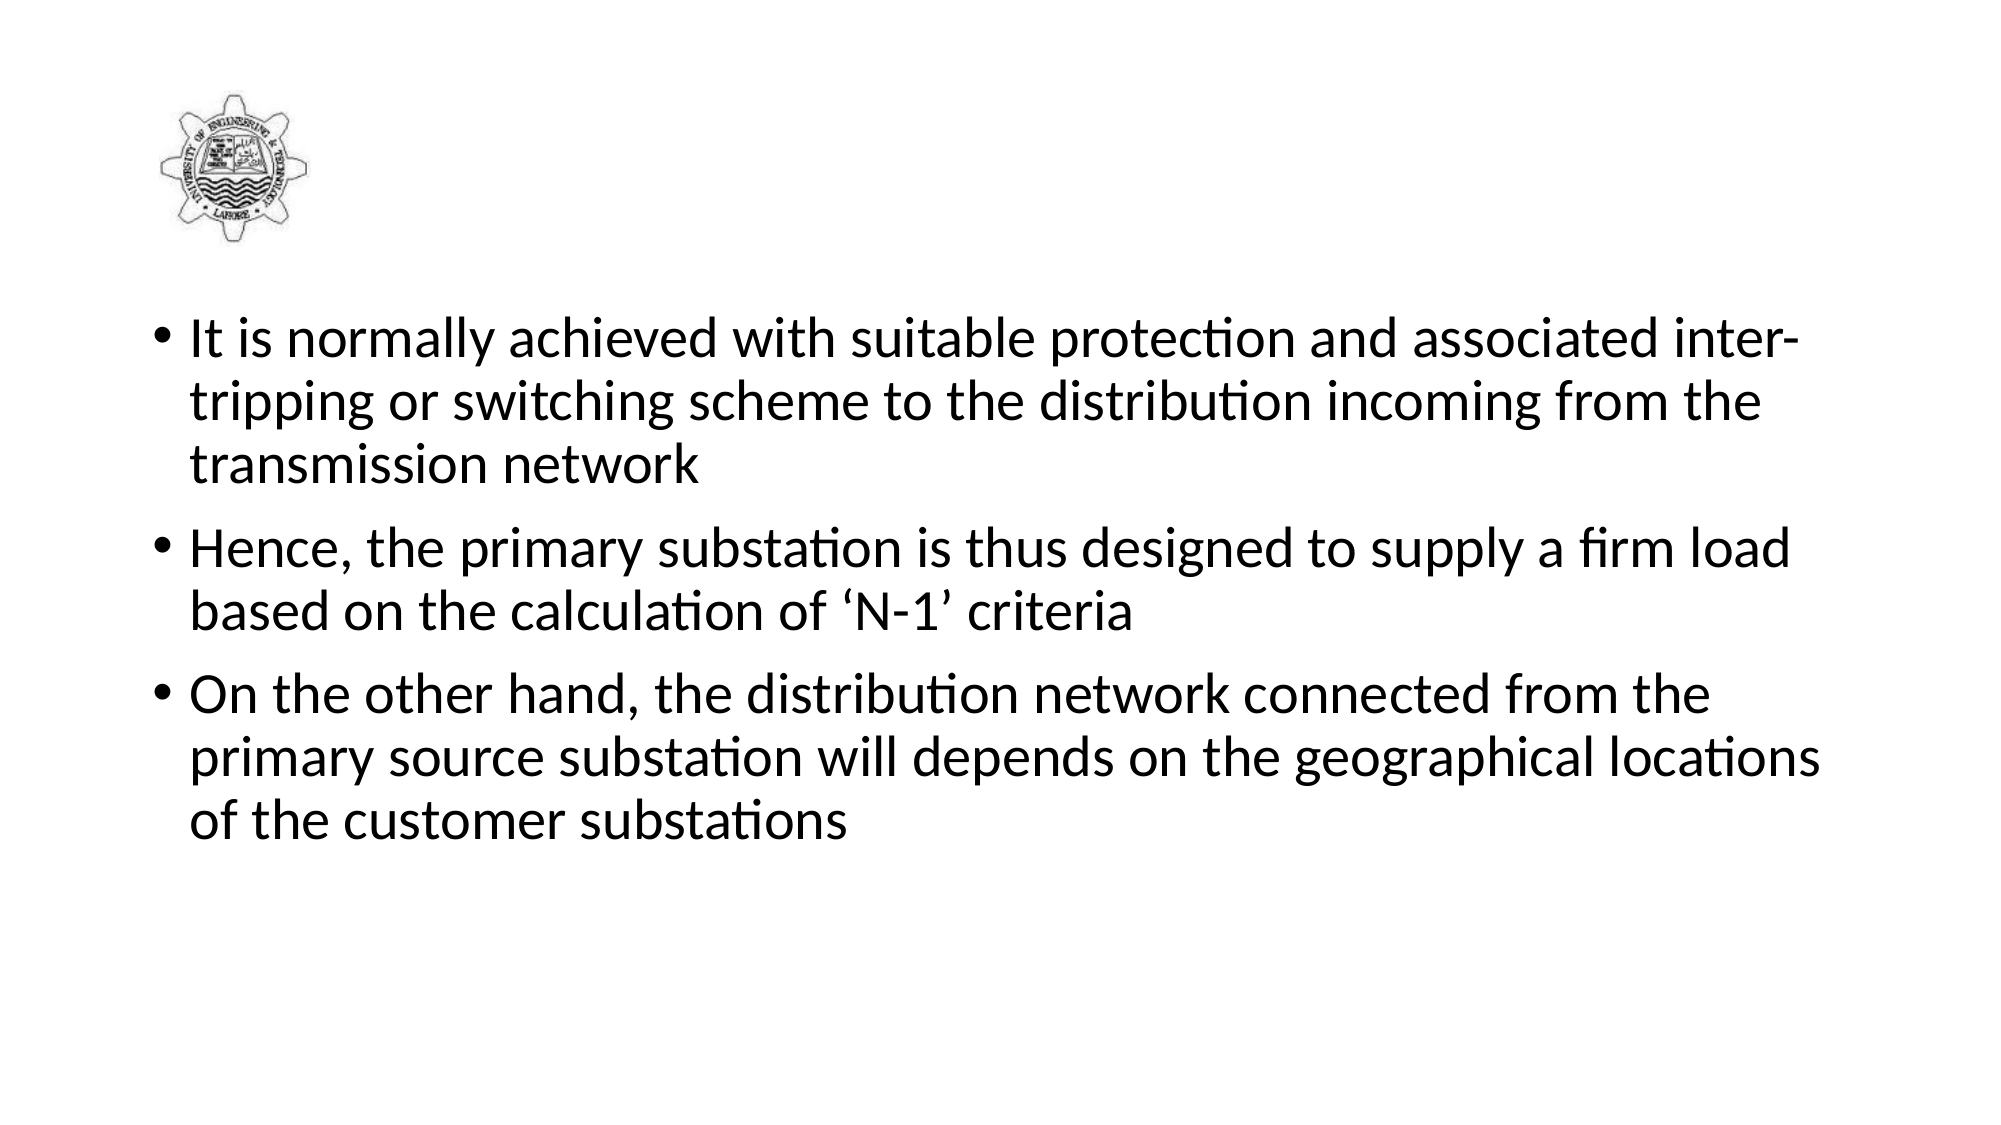

#
It is normally achieved with suitable protection and associated inter-tripping or switching scheme to the distribution incoming from the transmission network
Hence, the primary substation is thus designed to supply a firm load based on the calculation of ‘N-1’ criteria
On the other hand, the distribution network connected from the primary source substation will depends on the geographical locations of the customer substations